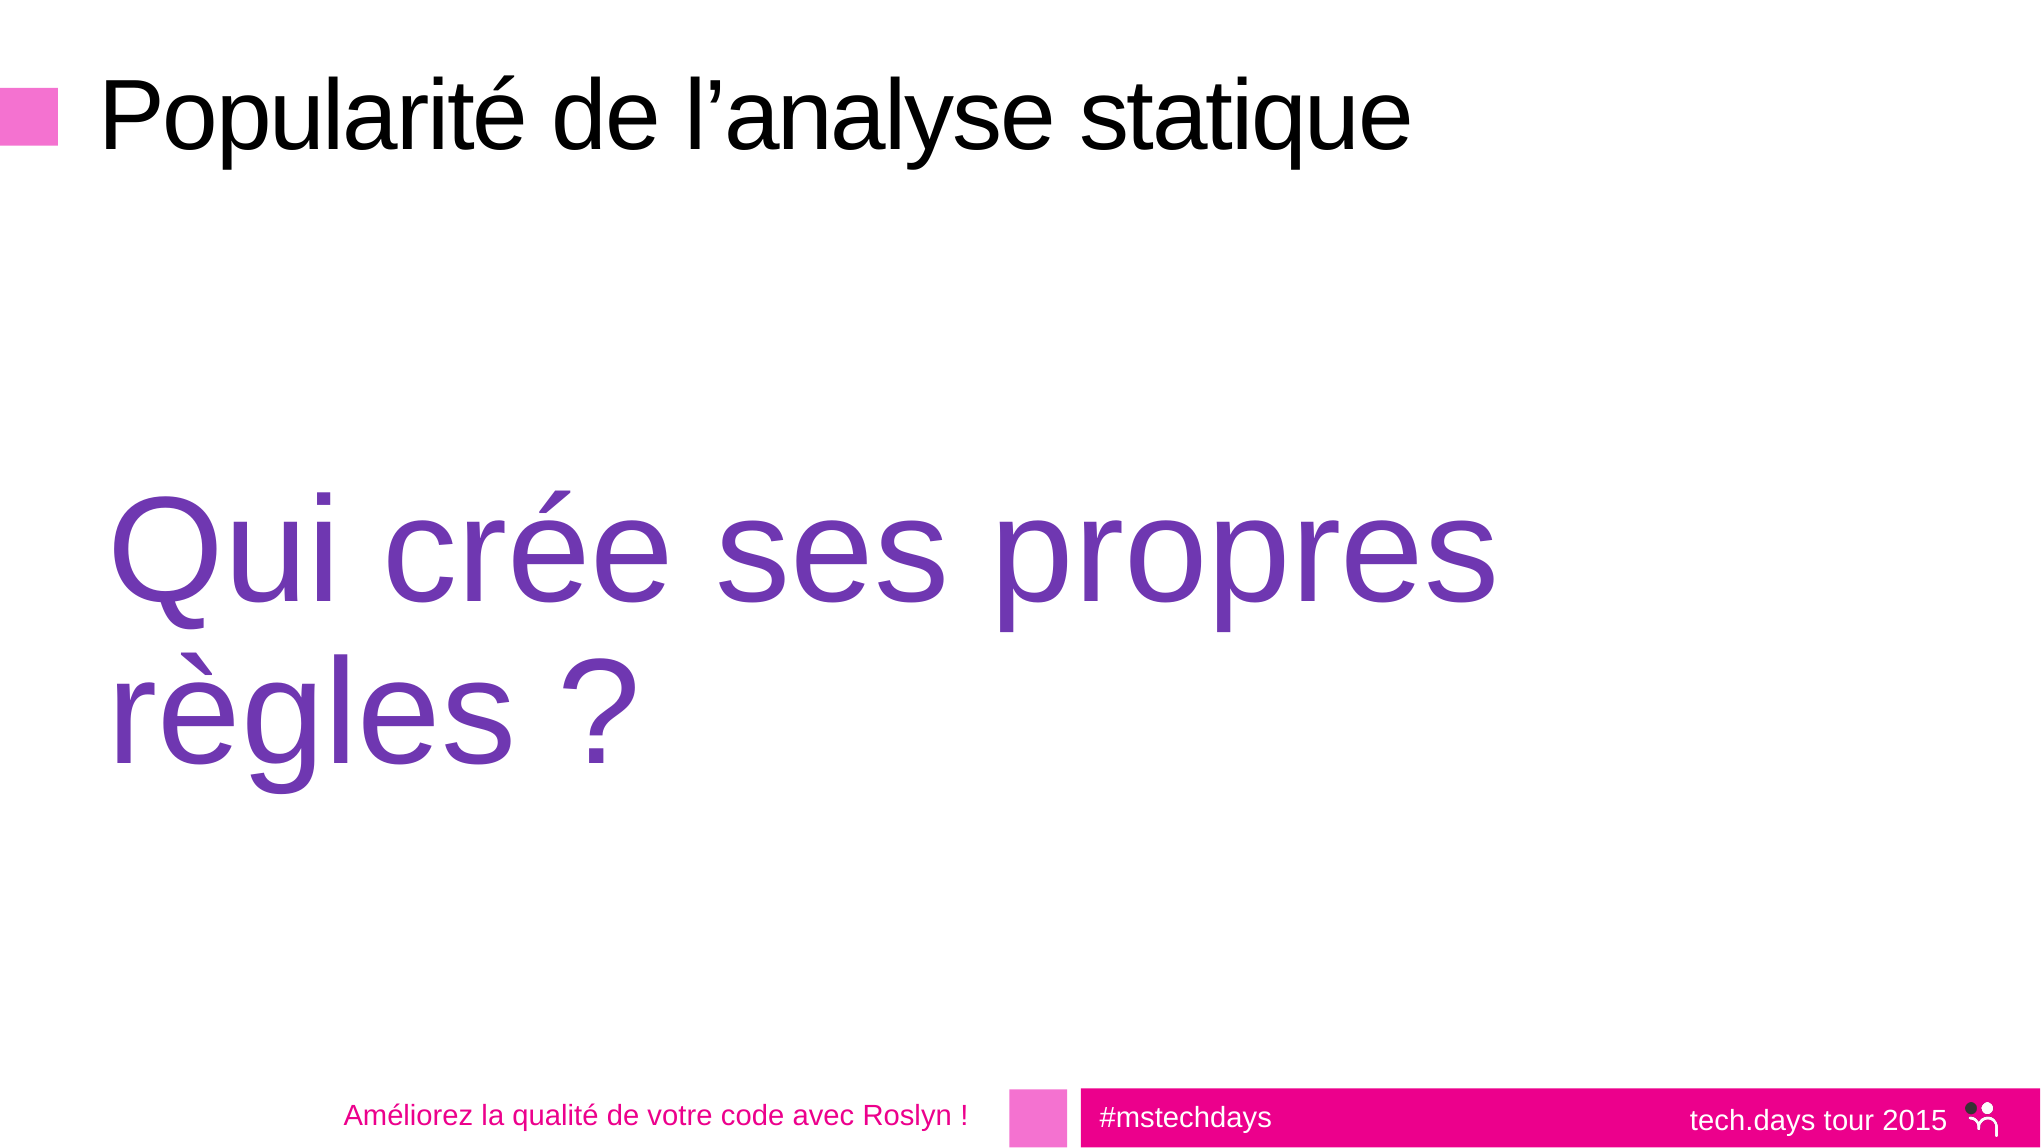

# Popularité de l’analyse statique

Qui crée ses propres règles ?

Améliorez la qualité de votre code avec Roslyn !